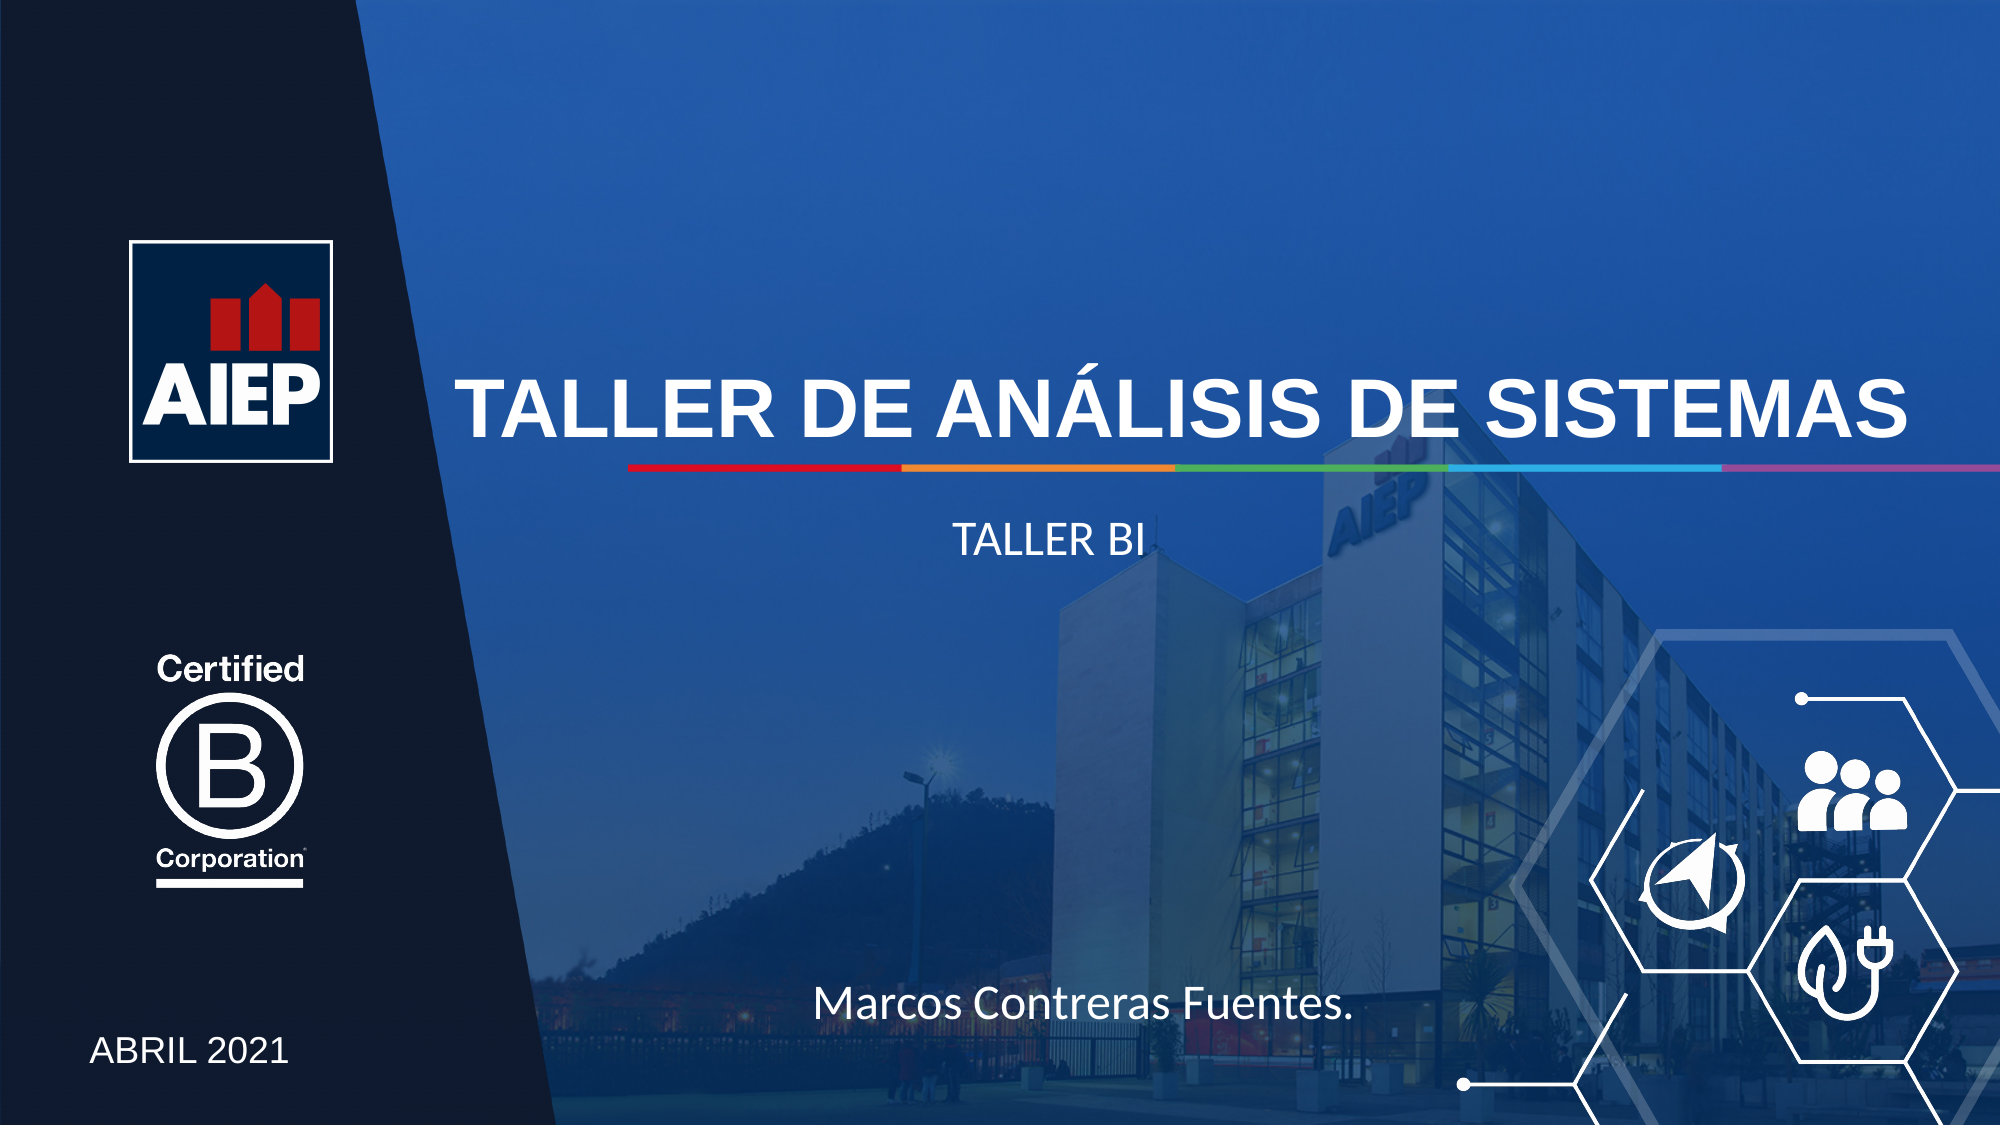

# Taller de análisis de sistemas
TALLER BI
Marcos Contreras Fuentes.
ABRIL 2021